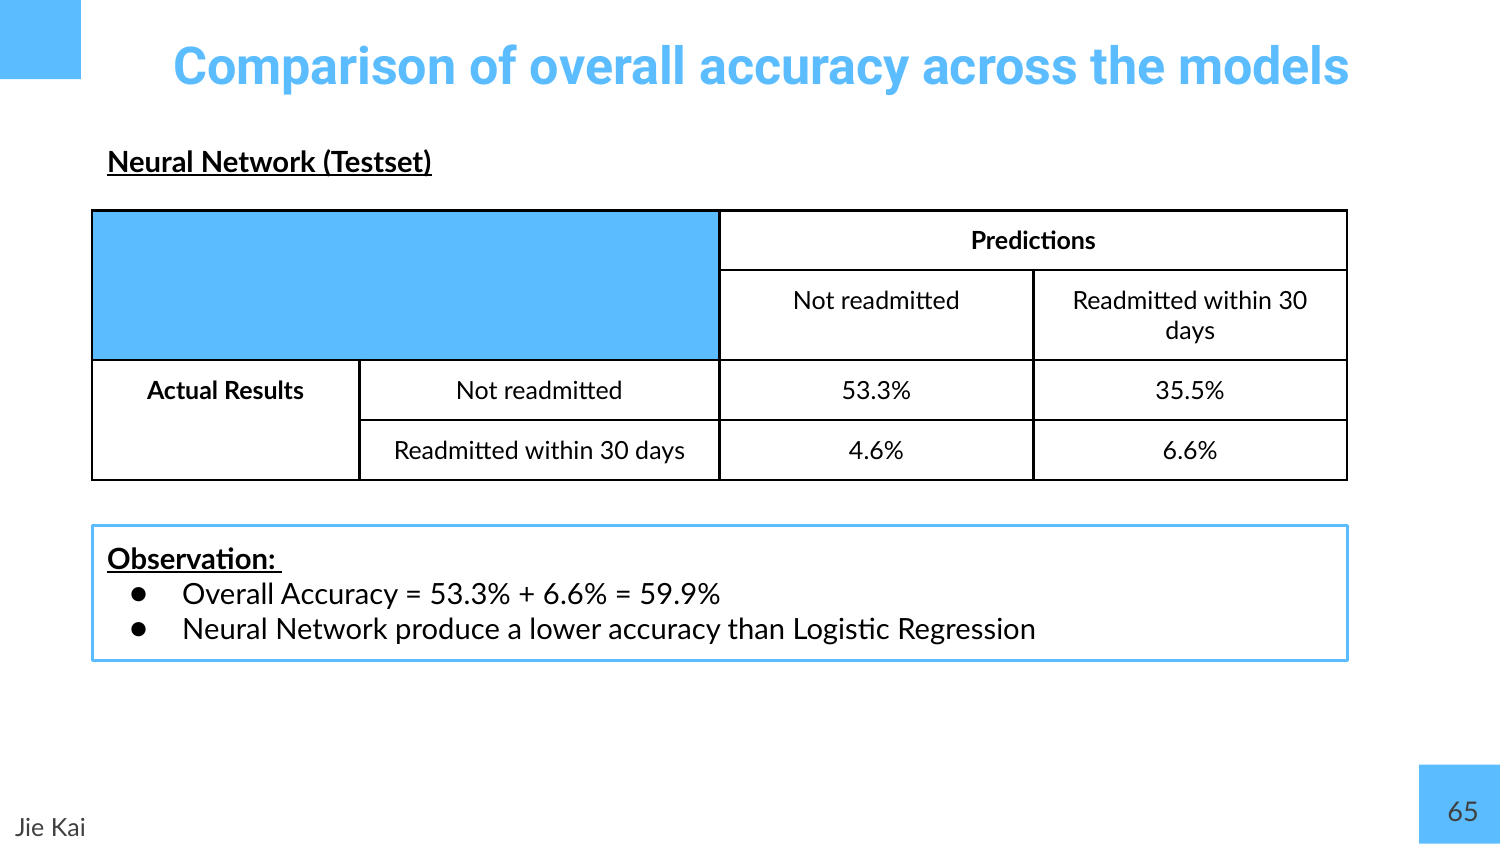

# Comparison of overall accuracy across the models
Neural Network (Testset)
|  |  | Predictions |  |
| --- | --- | --- | --- |
|  |  | Not readmitted | Readmitted within 30 days |
| Actual Results | Not readmitted | 53.3% | 35.5% |
|  | Readmitted within 30 days | 4.6% | 6.6% |
Observation:
Overall Accuracy = 53.3% + 6.6% = 59.9%
Neural Network produce a lower accuracy than Logistic Regression
65
Jie Kai